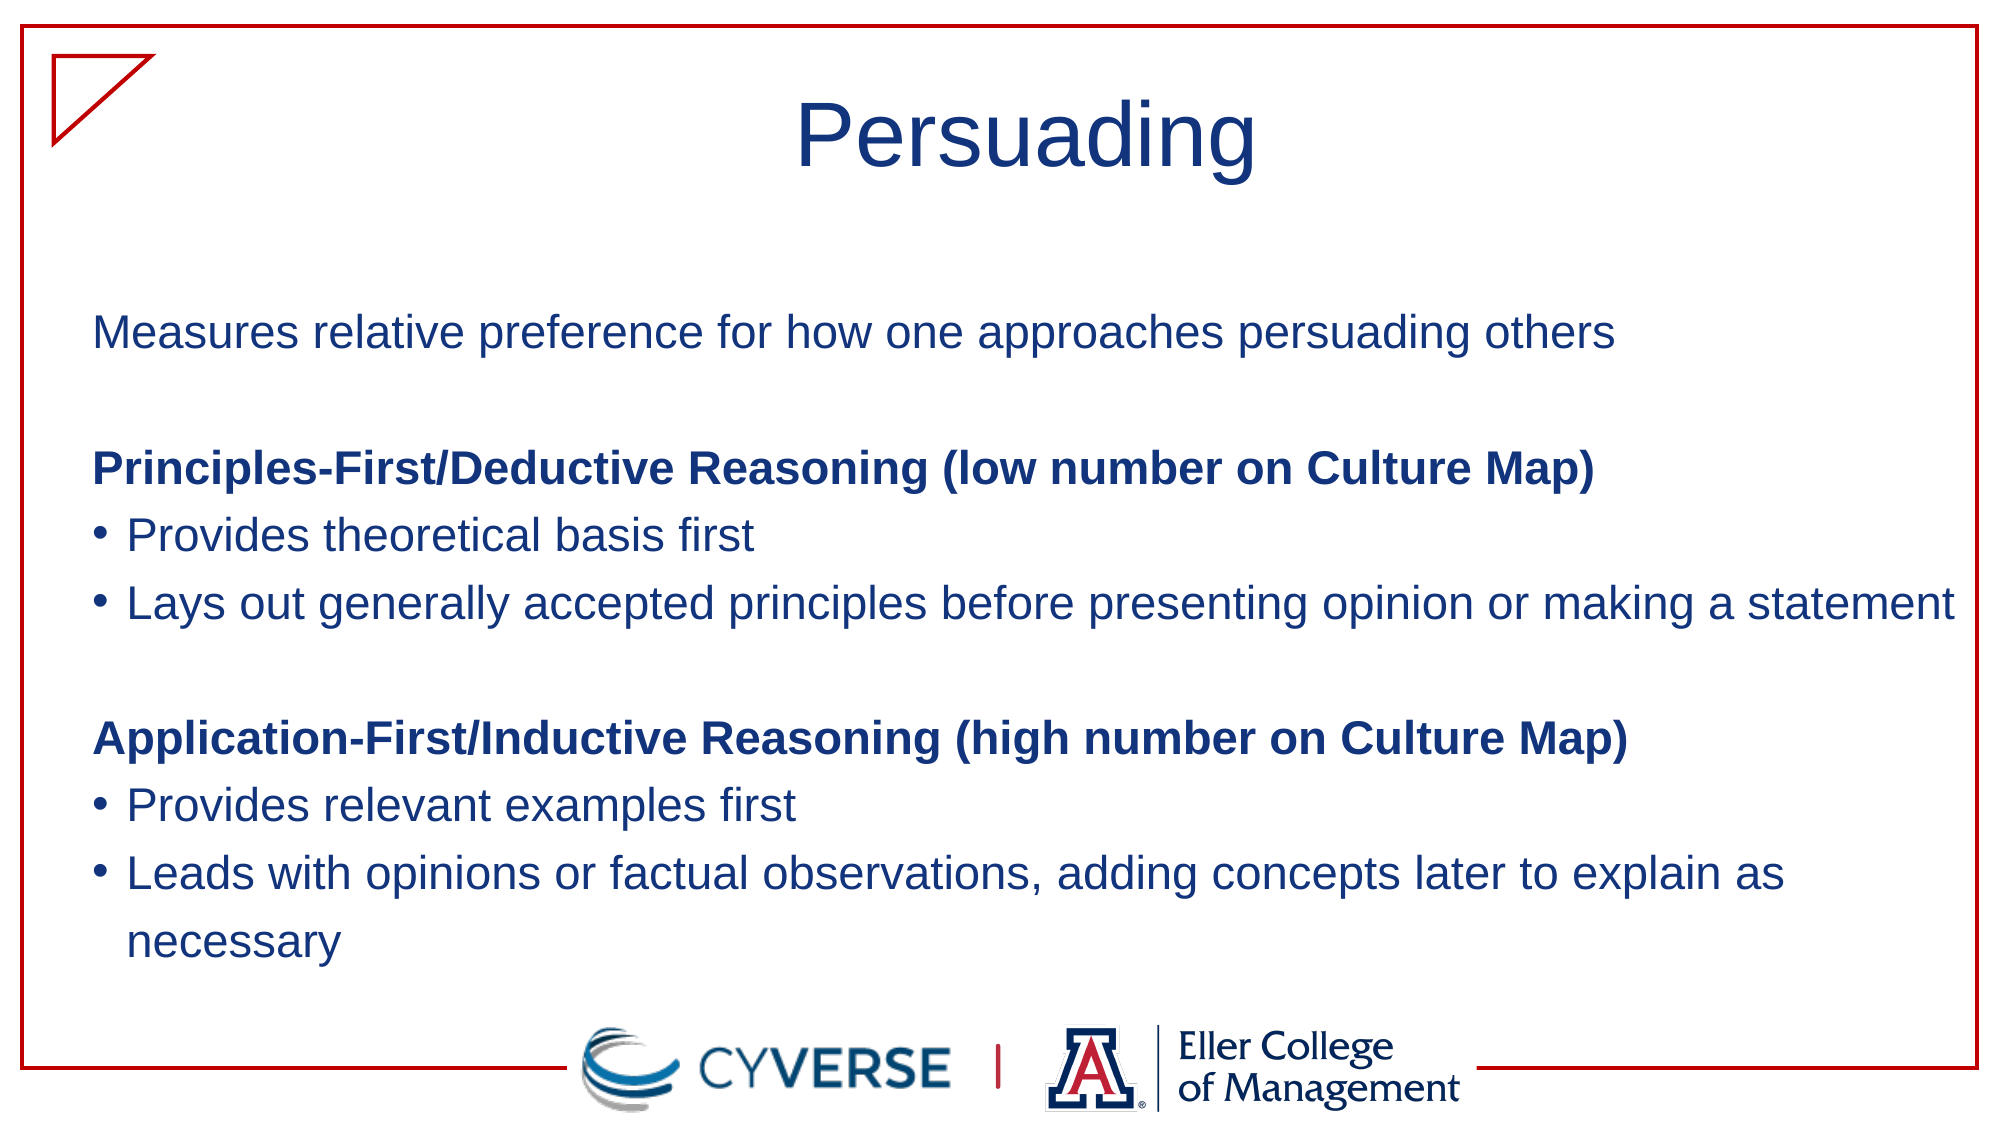

# Persuading
Measures relative preference for how one approaches persuading others

Principles-First/Deductive Reasoning (low number on Culture Map)
Provides theoretical basis first
Lays out generally accepted principles before presenting opinion or making a statement

Application-First/Inductive Reasoning (high number on Culture Map)
Provides relevant examples first
Leads with opinions or factual observations, adding concepts later to explain as necessary